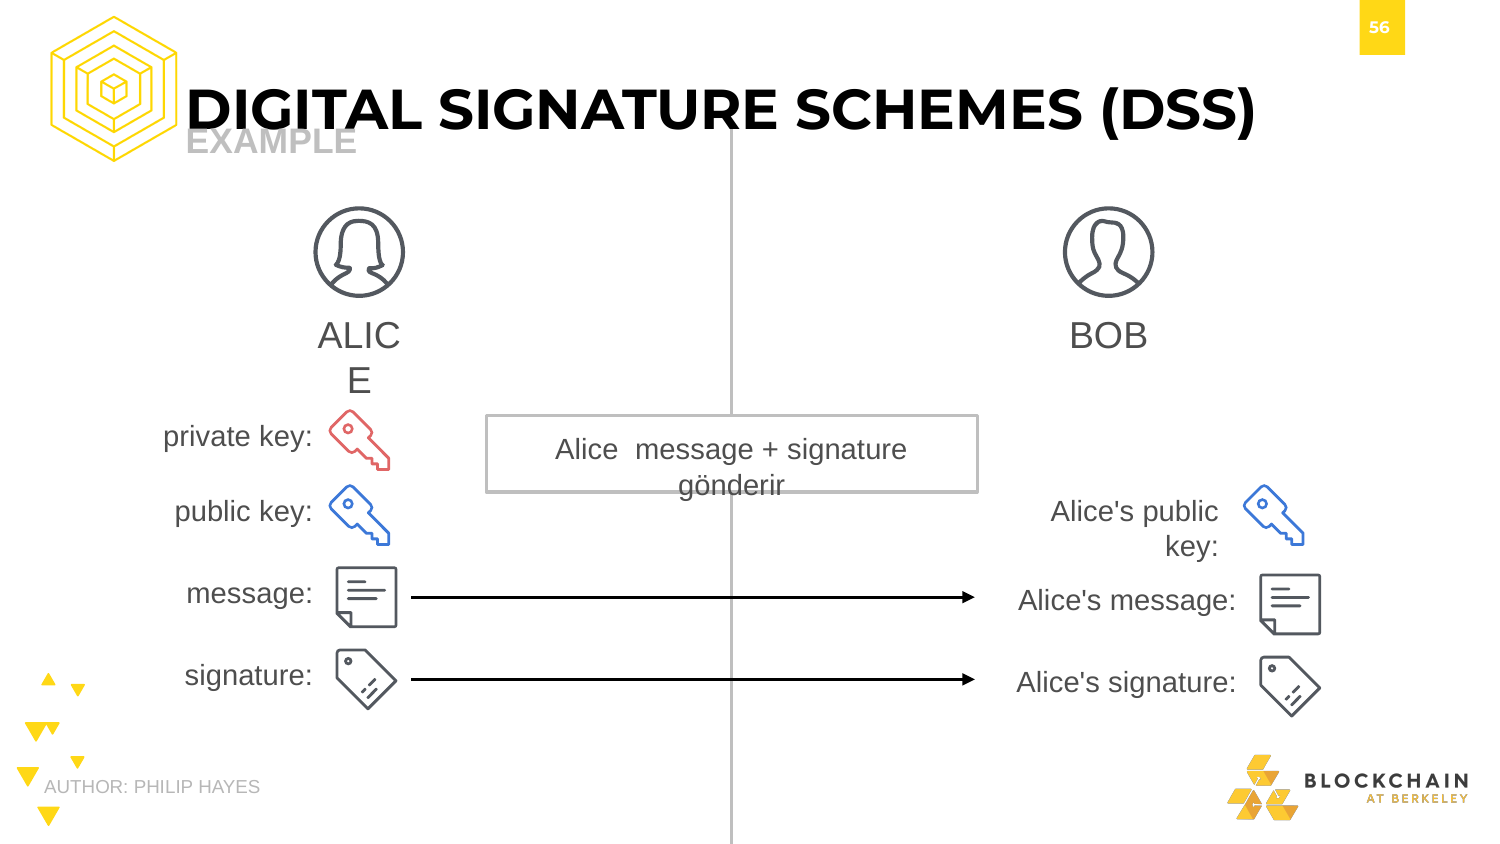

DIGITAL SIGNATURE SCHEMES (DSS)
EXAMPLE

ALICE
BOB
private key:

Alice  message + signature gönderir
public key:
Alice's public key:

message:

Alice's message:

signature:

Alice's signature:

AUTHOR: PHILIP HAYES